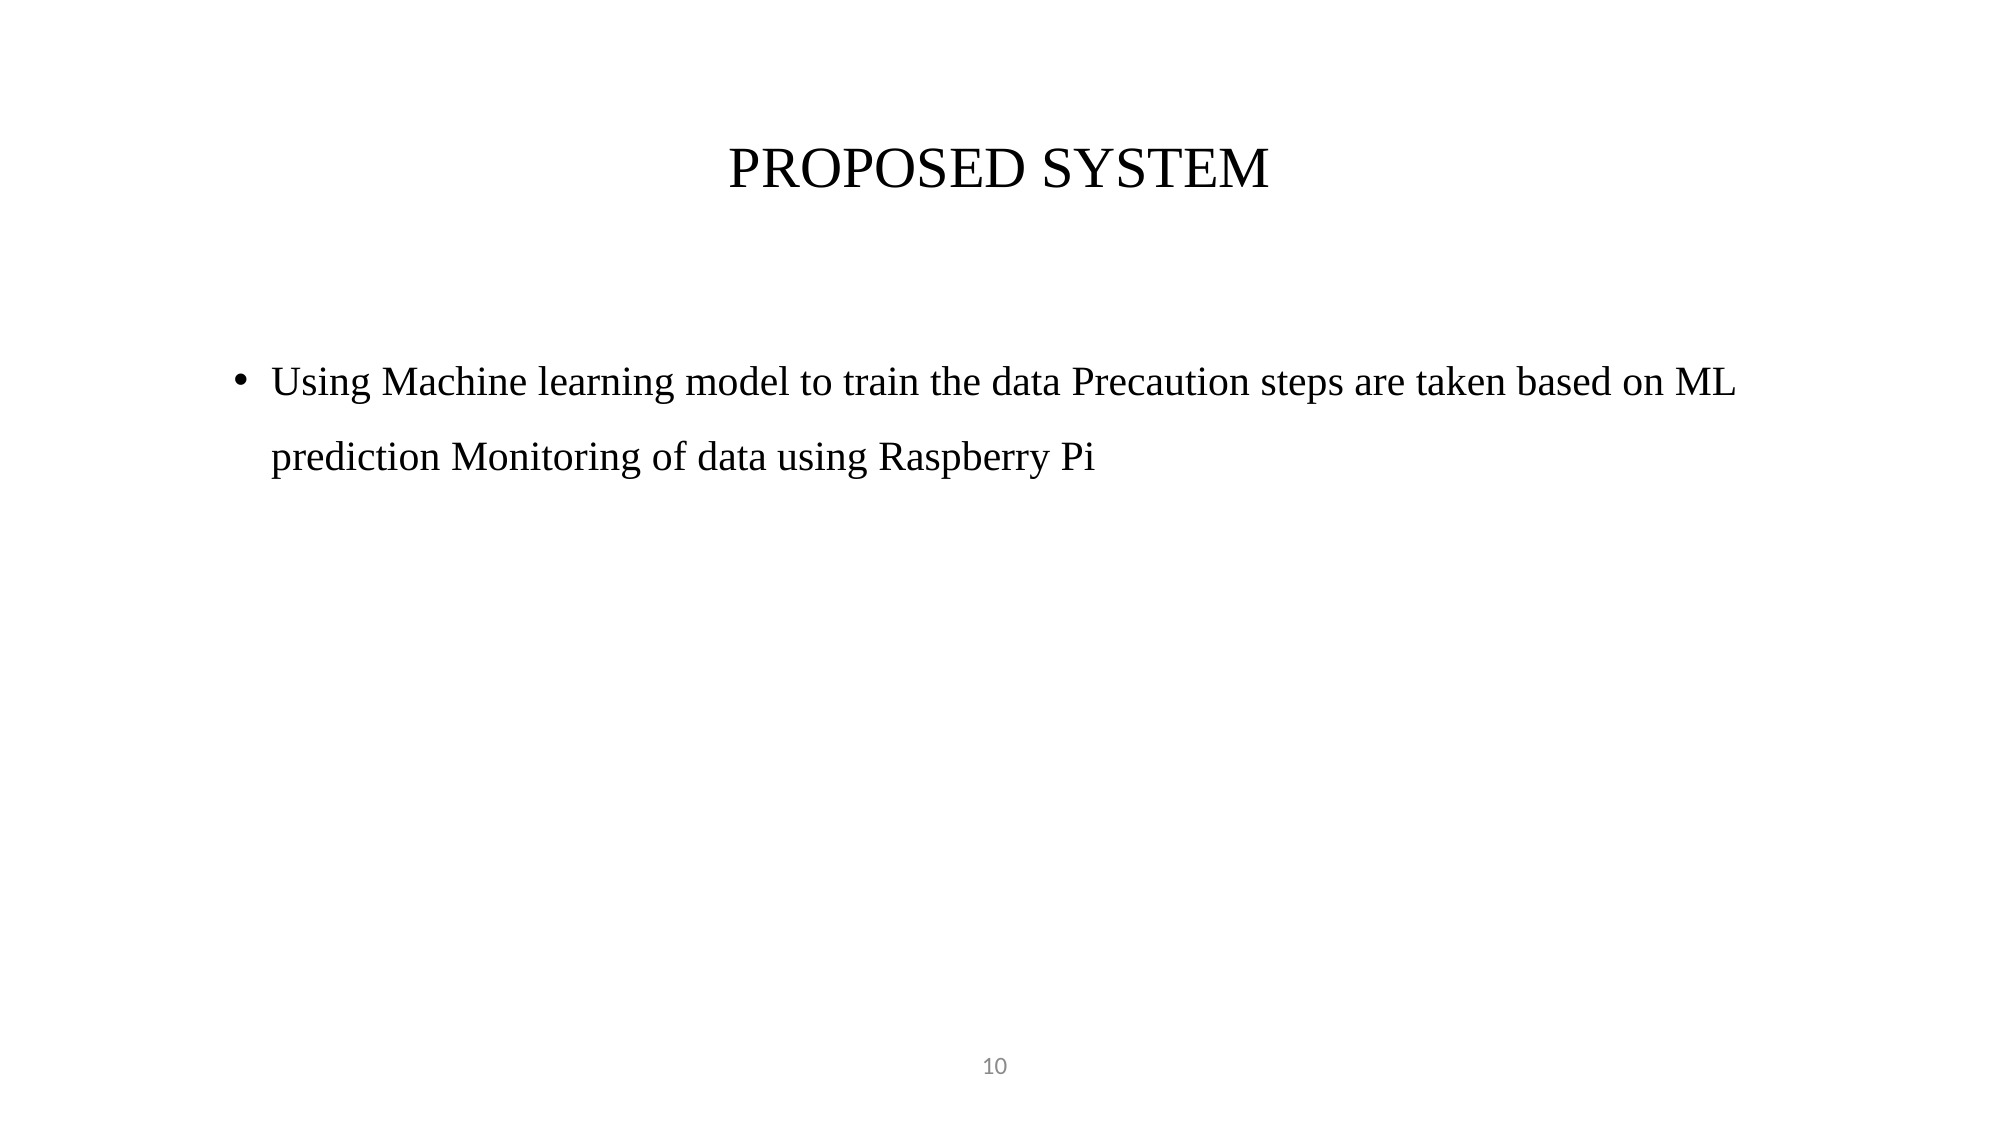

# PROPOSED SYSTEM
Using Machine learning model to train the data Precaution steps are taken based on ML prediction Monitoring of data using Raspberry Pi
10